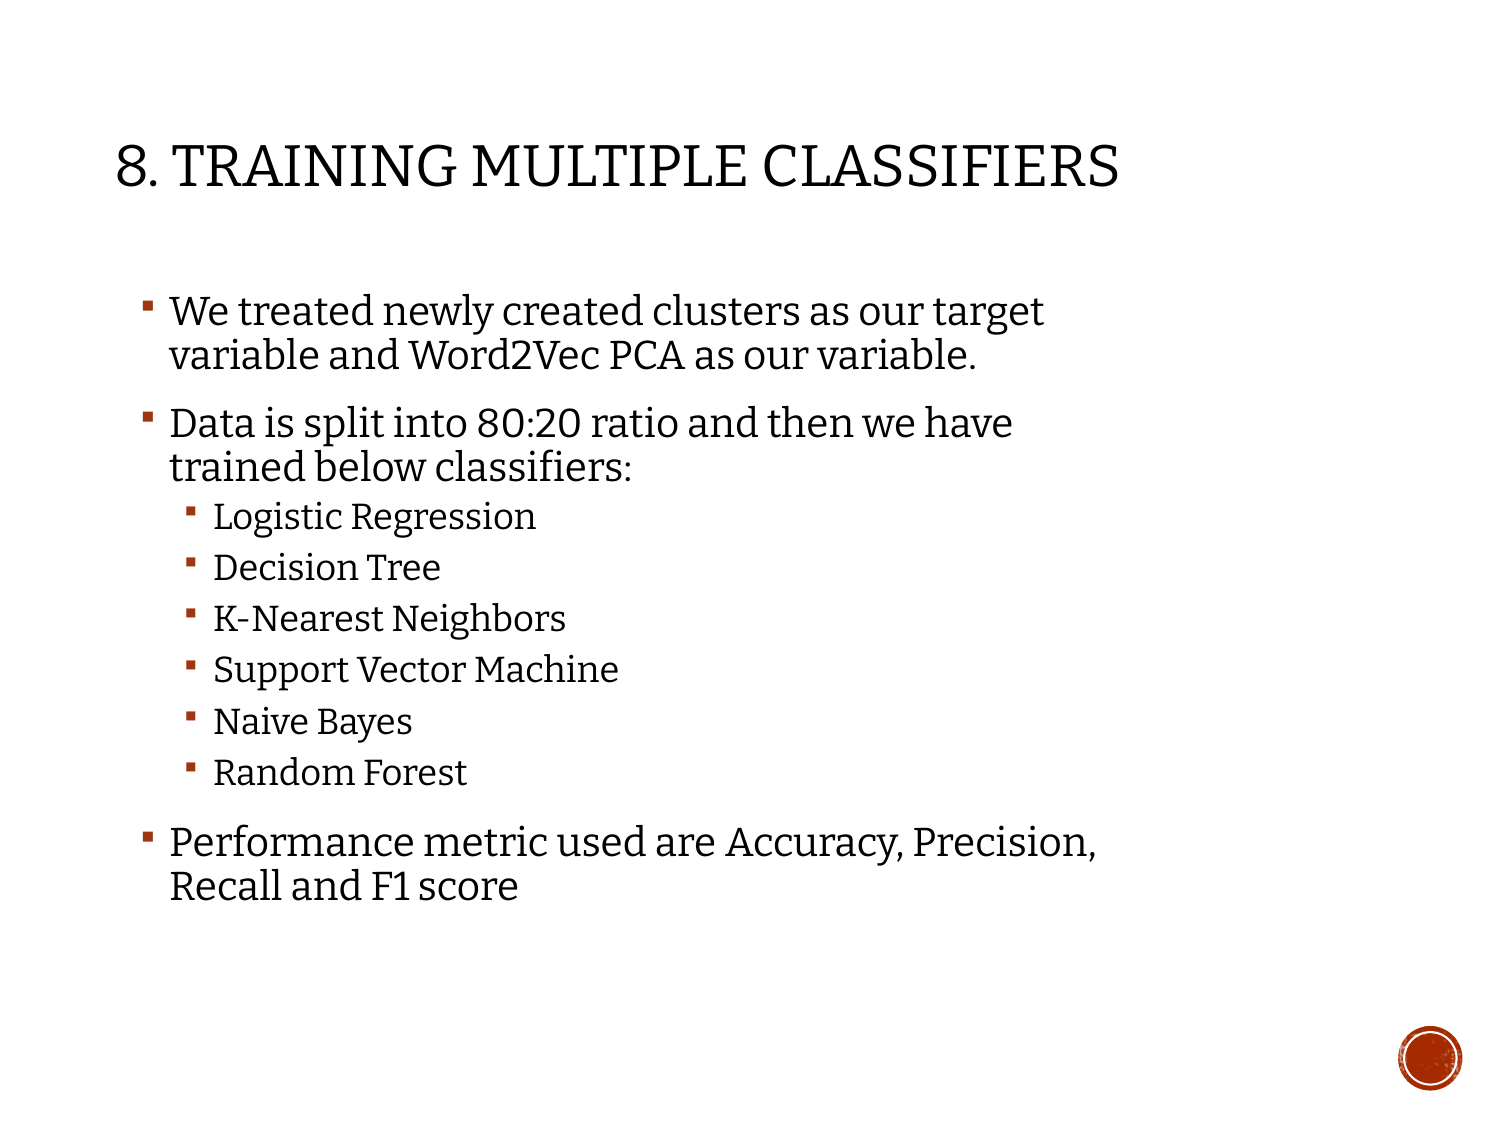

# 8. Training Multiple Classifiers
We treated newly created clusters as our target variable and Word2Vec PCA as our variable.
Data is split into 80:20 ratio and then we have trained below classifiers:
Logistic Regression
Decision Tree
K-Nearest Neighbors
Support Vector Machine
Naive Bayes
Random Forest
Performance metric used are Accuracy, Precision, Recall and F1 score